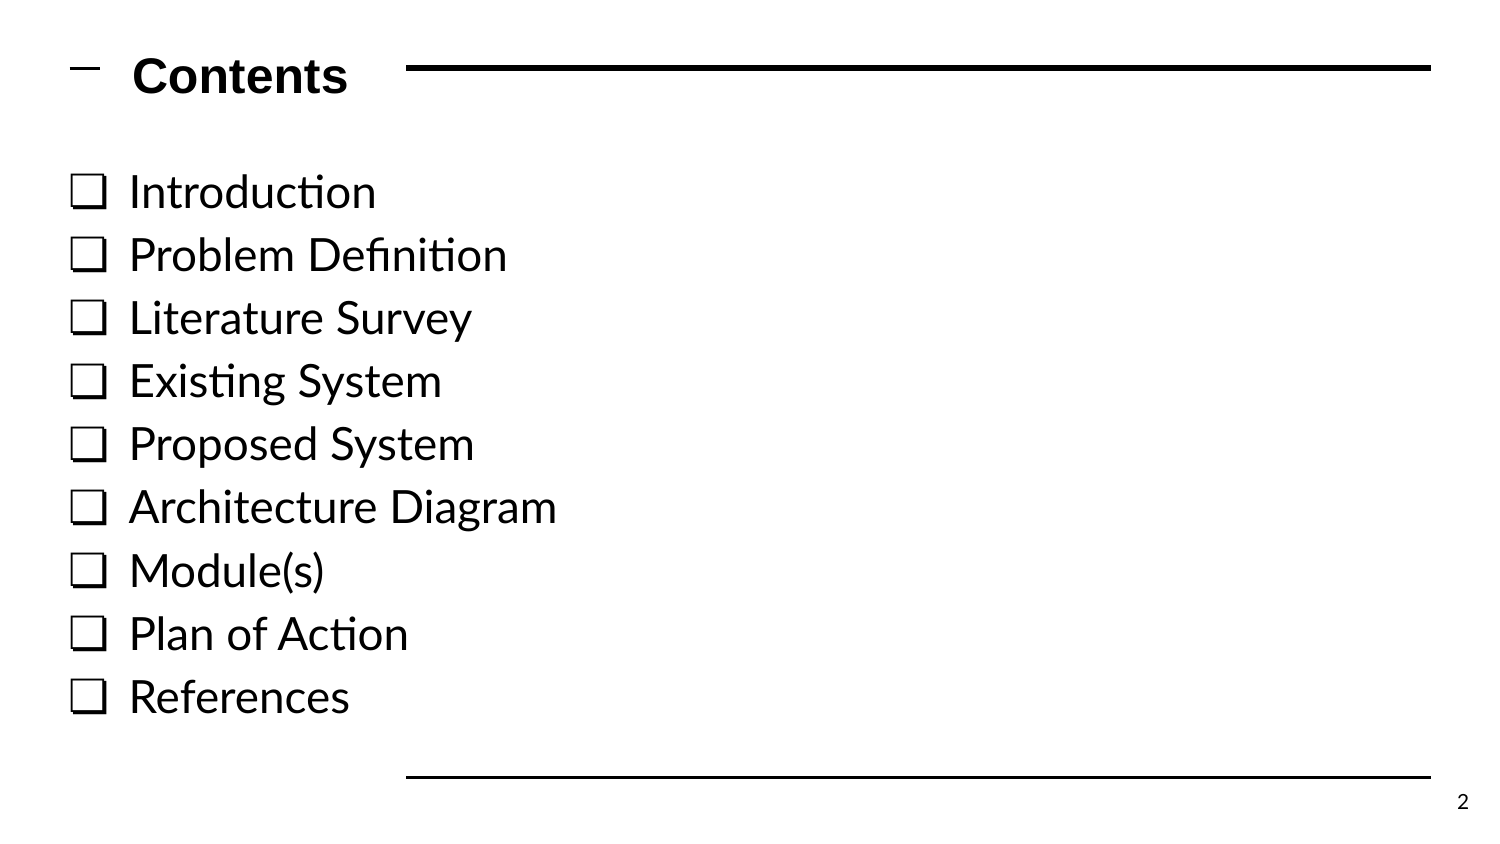

# Contents
Introduction
Problem Definition
Literature Survey
Existing System
Proposed System
Architecture Diagram
Module(s)
Plan of Action
References
2